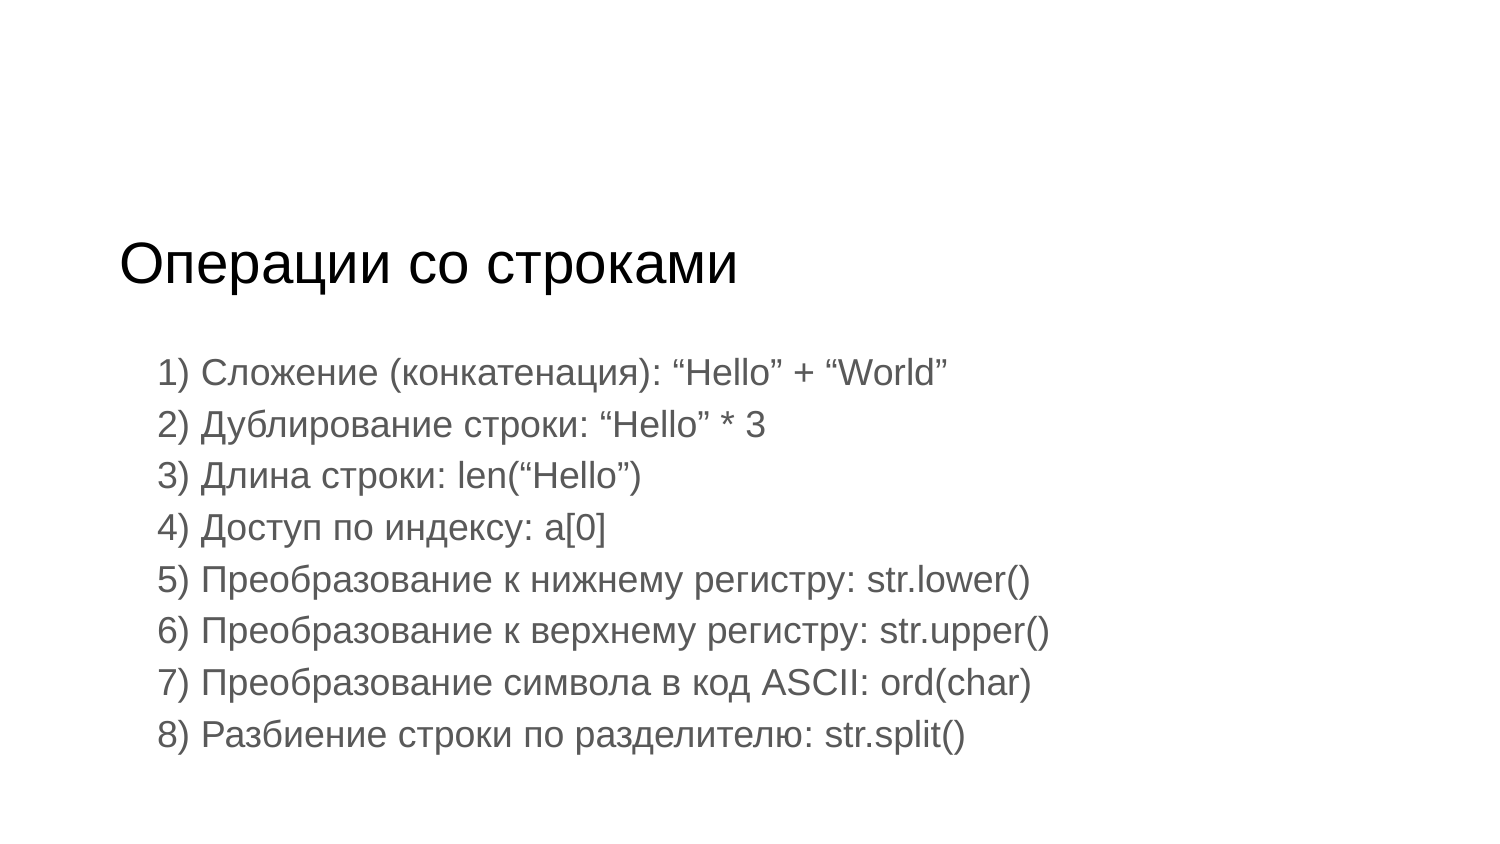

# Операции со строками
1) Сложение (конкатенация): “Hello” + “World”
2) Дублирование строки: “Hello” * 3
3) Длина строки: len(“Hello”)
4) Доступ по индексу: a[0]
5) Преобразование к нижнему регистру: str.lower()
6) Преобразование к верхнему регистру: str.upper()
7) Преобразование символа в код ASCII: ord(char)
8) Разбиение строки по разделителю: str.split()